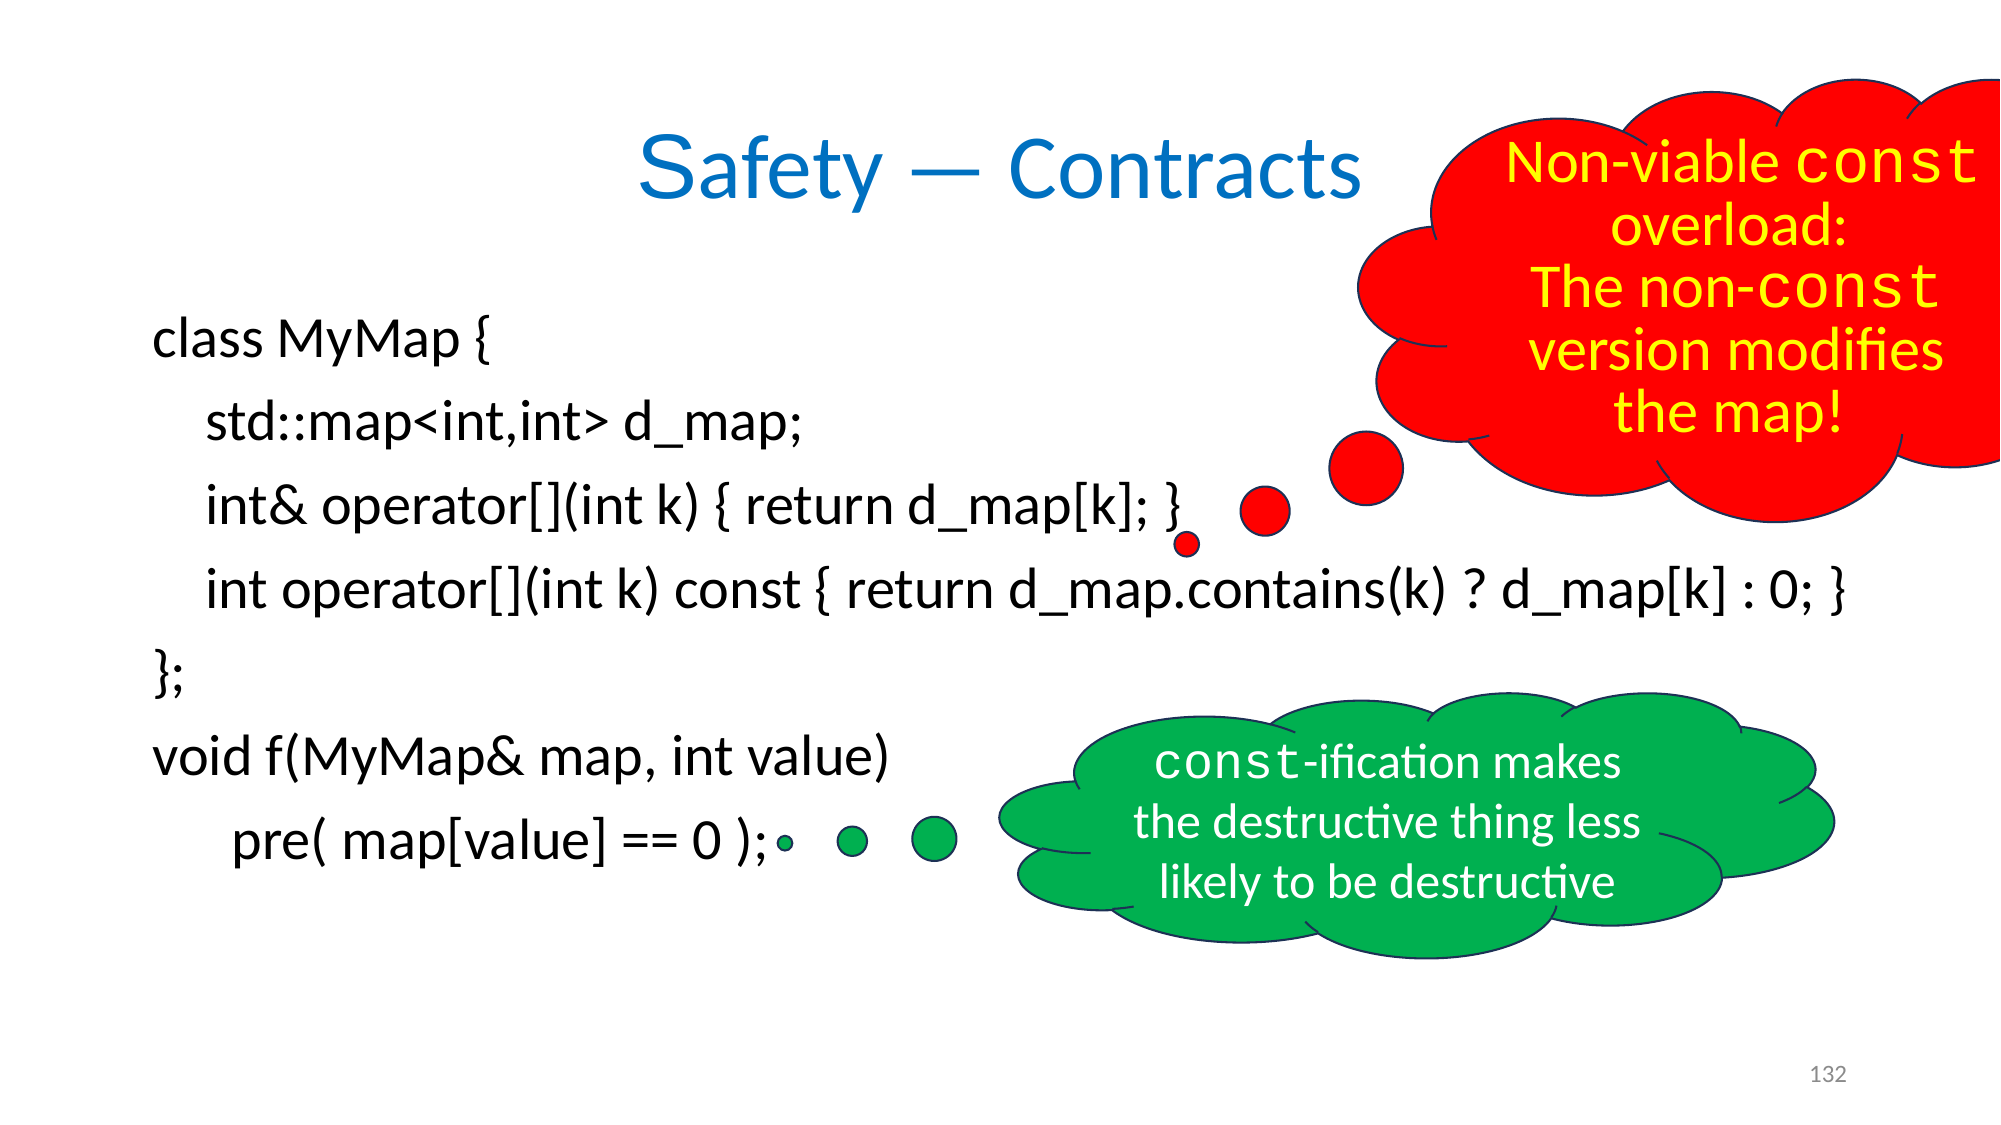

# Safety — Contracts
 Non-viable const overload:
The non-const
version modifies the map!
class MyMap {
    std::map<int,int> d_map;
    int& operator[](int k) { return d_map[k]; }
    int operator[](int k) const { return d_map.contains(k) ? d_map[k] : 0; }
};
void f(MyMap& map, int value)
      pre( map[value] == 0 );

const-ification makes the destructive thing less likely to be destructive
132